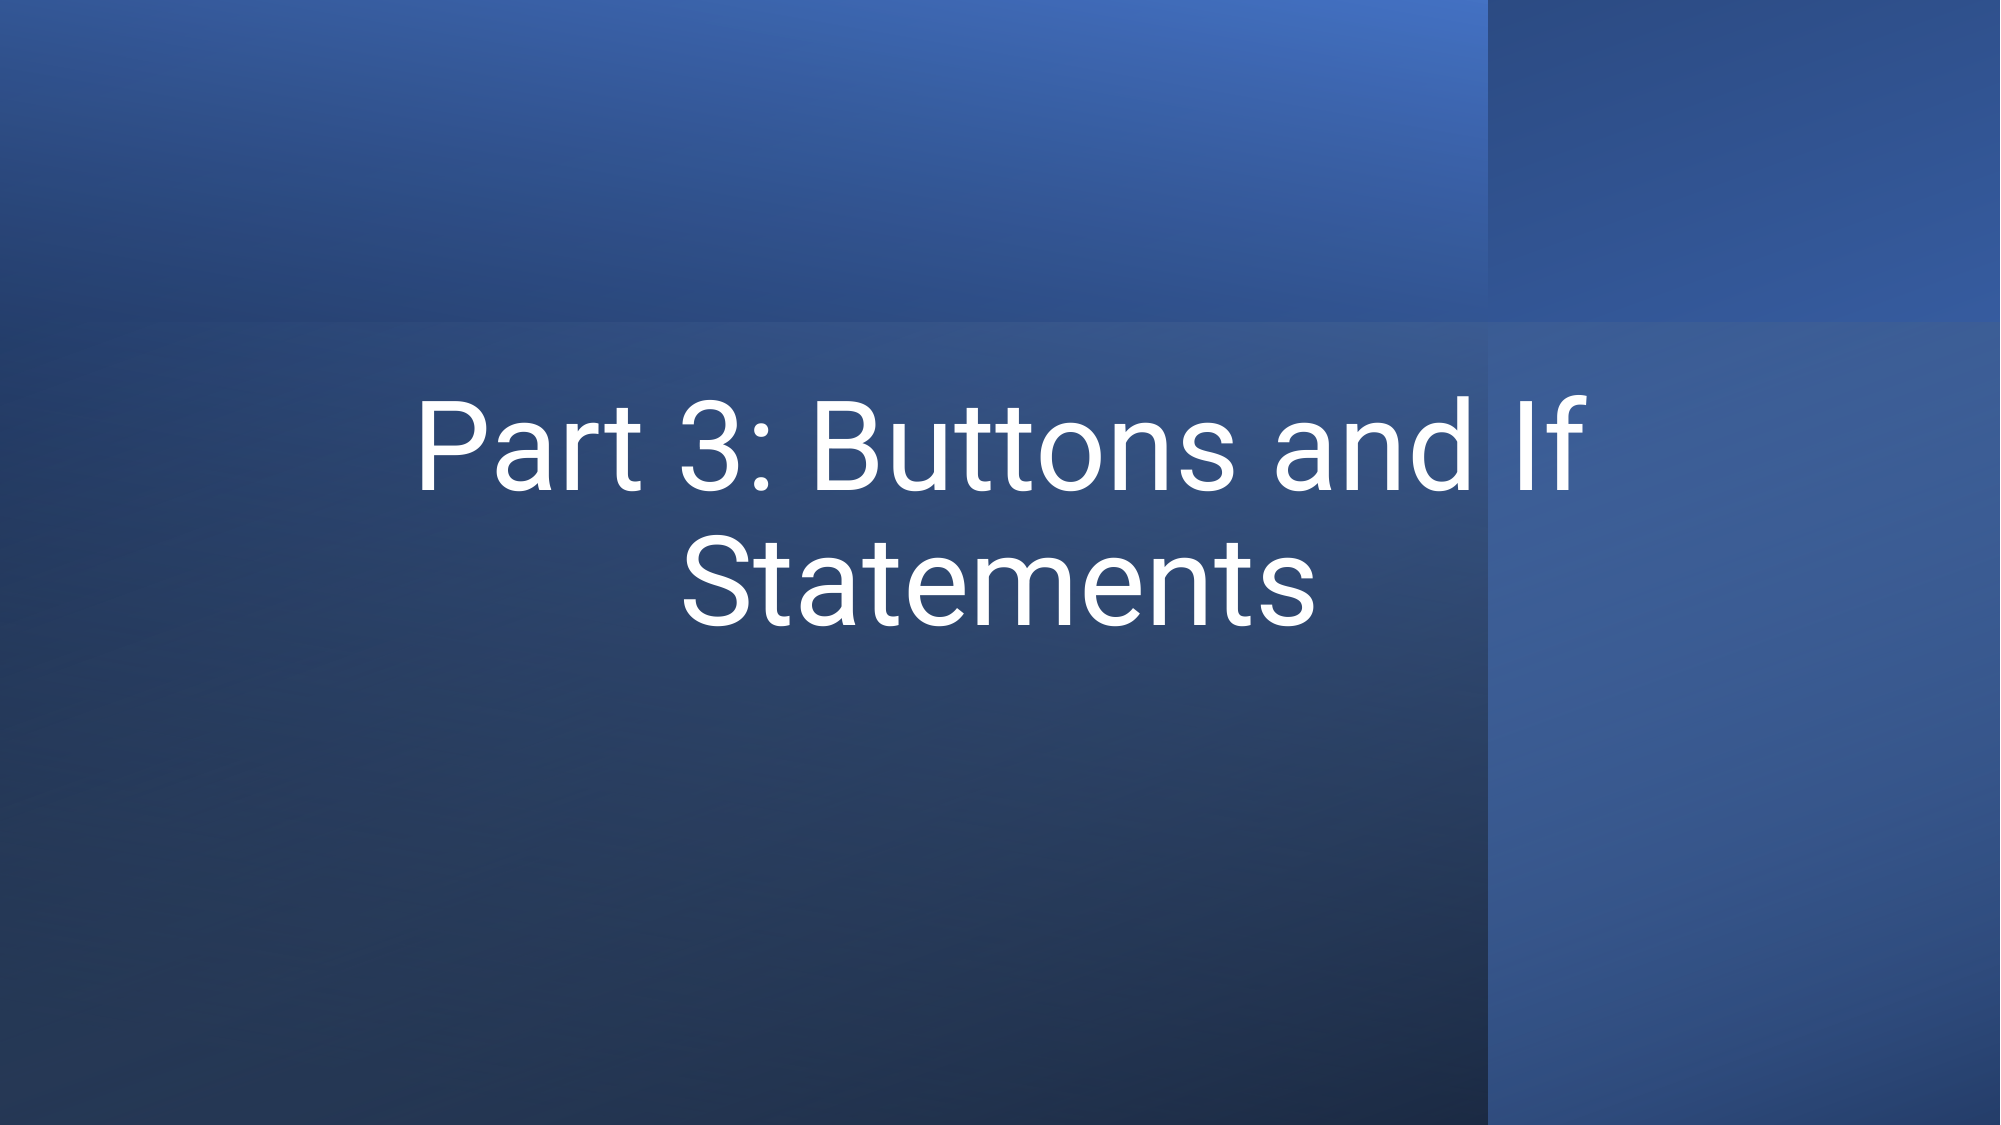

# Part 3: Buttons and If Statements